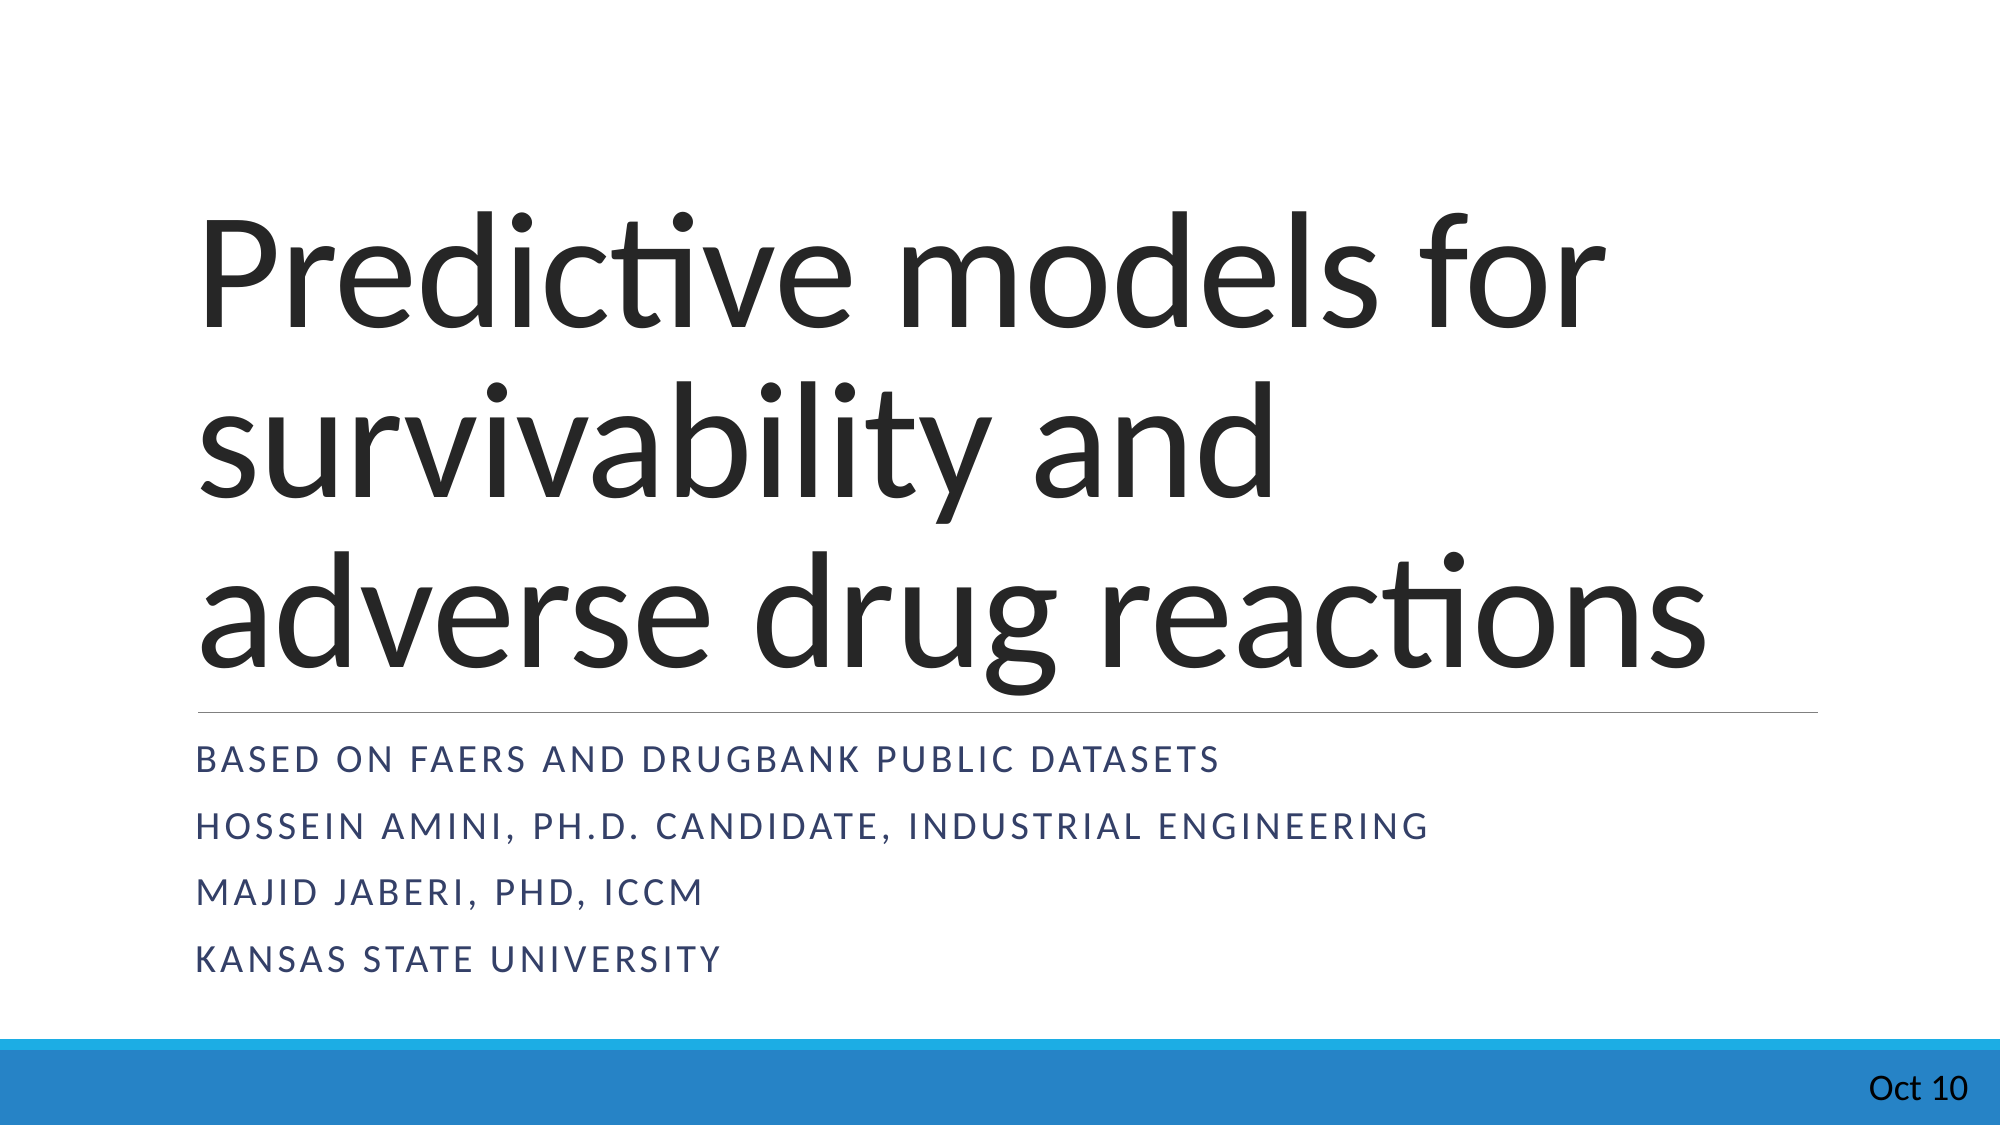

# Predictive models for survivability and adverse drug reactions
Based on FAERS and drugbank public datasets
Hossein Amini, Ph.D. candidate, industrial engineering
Majid jaberi, PhD, Iccm
Kansas State University

Oct 10